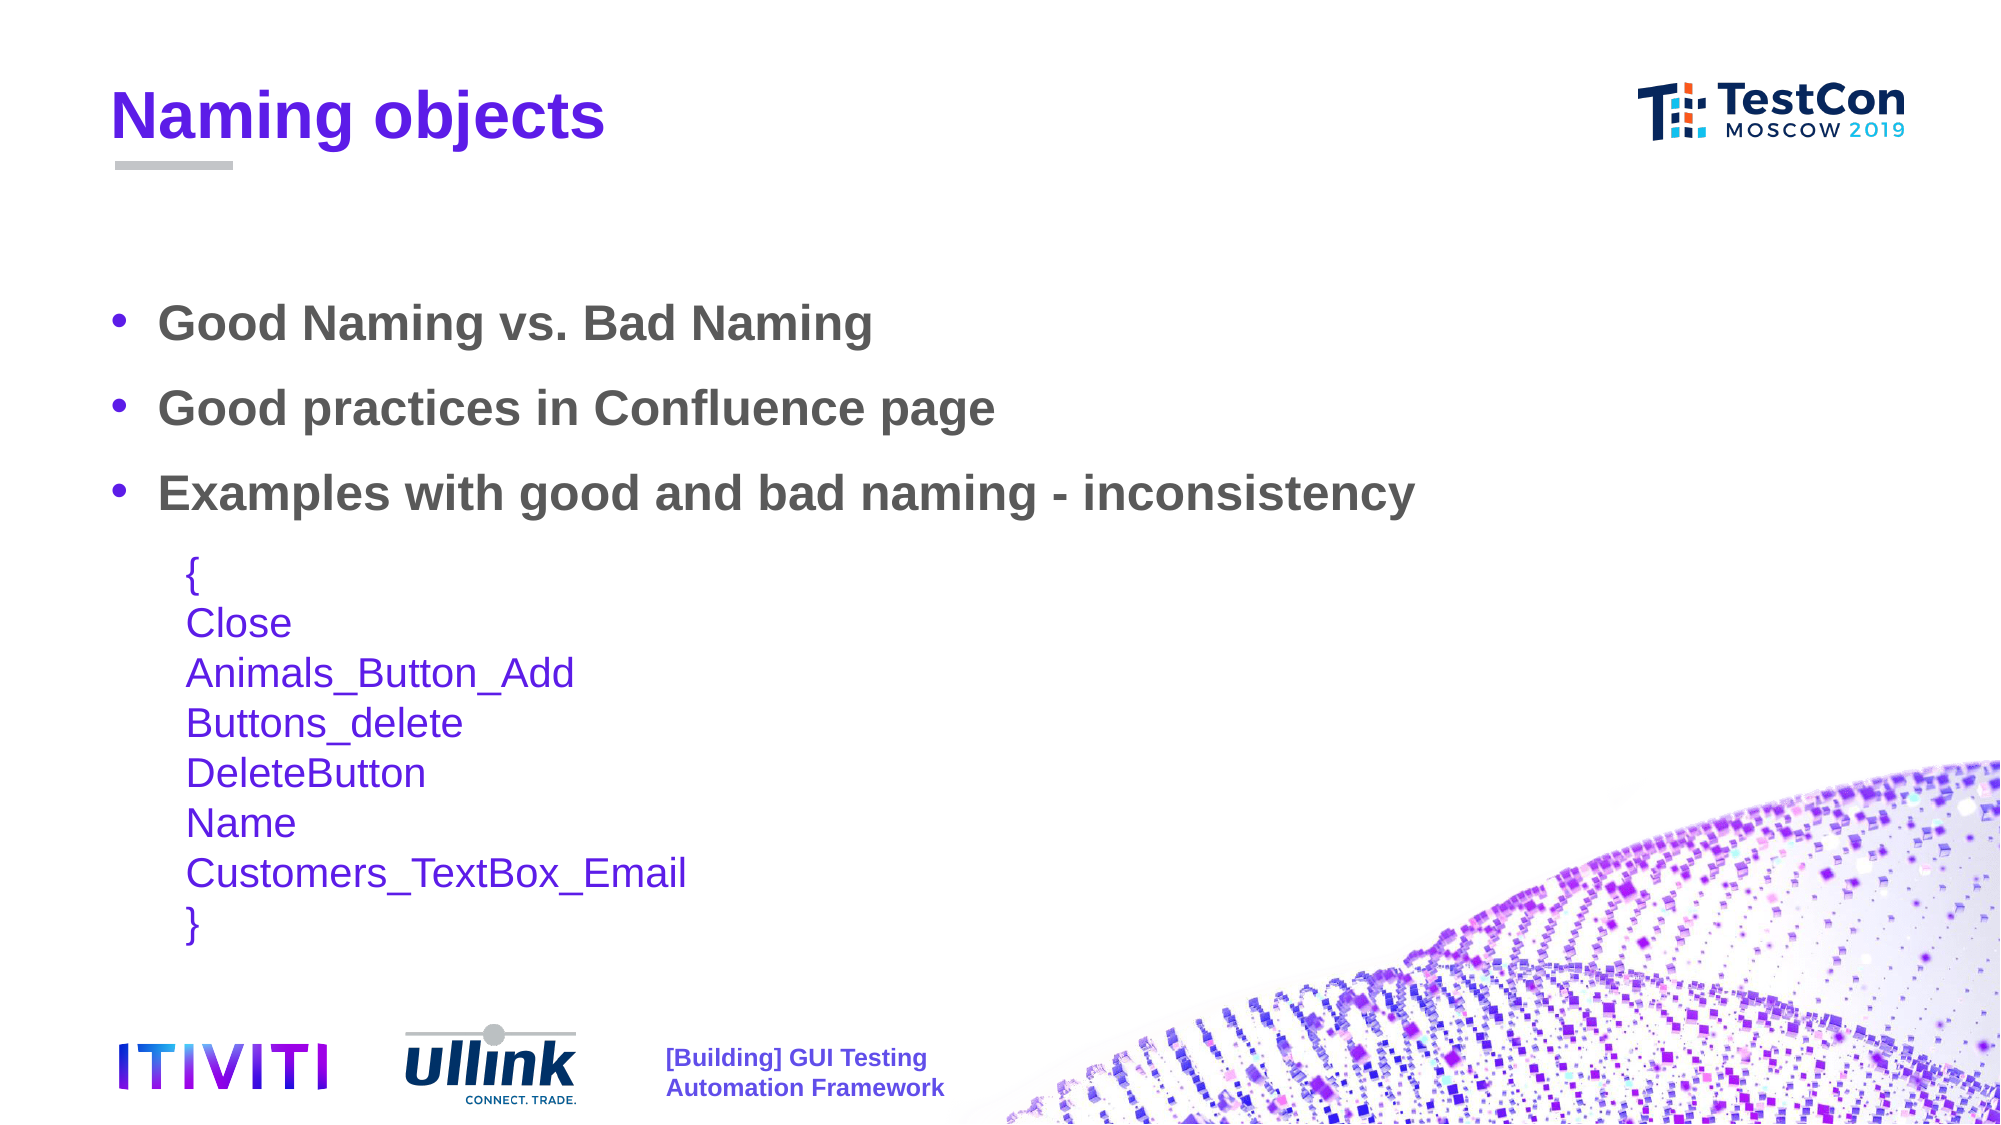

Naming objects
Good Naming vs. Bad Naming
Good practices in Confluence page
Examples with good and bad naming - inconsistency
{
Close
Animals_Button_Add
Buttons_delete
DeleteButton
Name
Customers_TextBox_Email
}